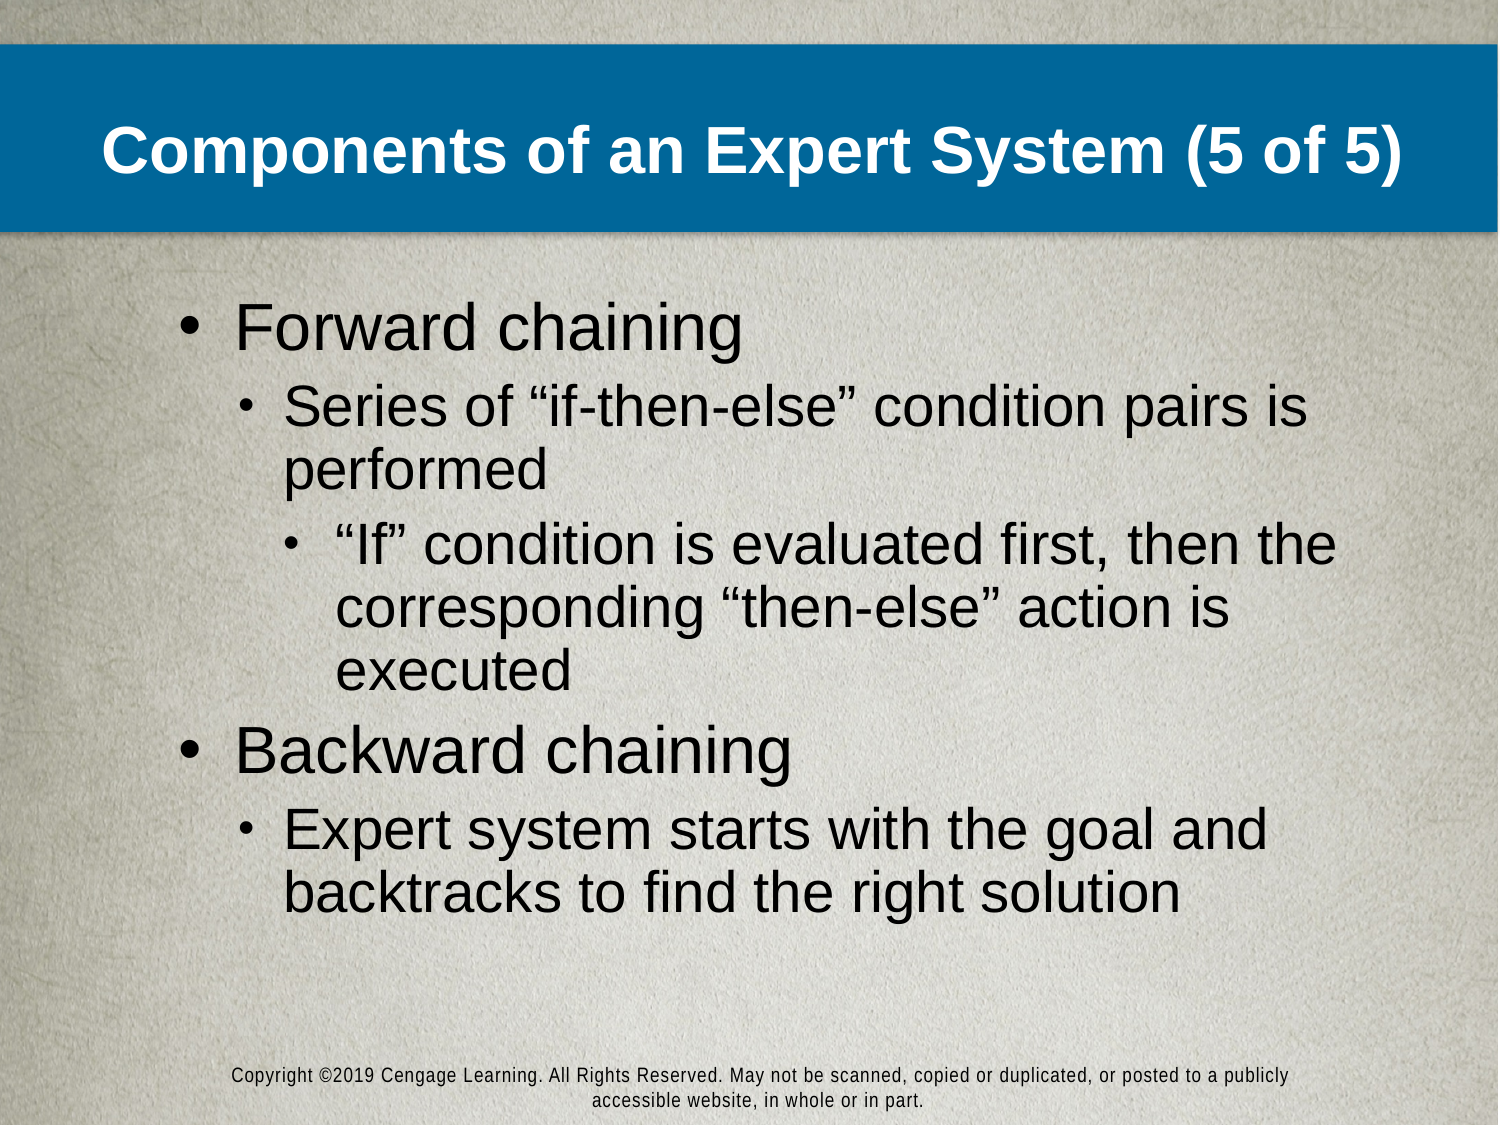

# Components of an Expert System (5 of 5)
Forward chaining
Series of “if-then-else” condition pairs is performed
“If” condition is evaluated first, then the corresponding “then-else” action is executed
Backward chaining
Expert system starts with the goal and backtracks to find the right solution